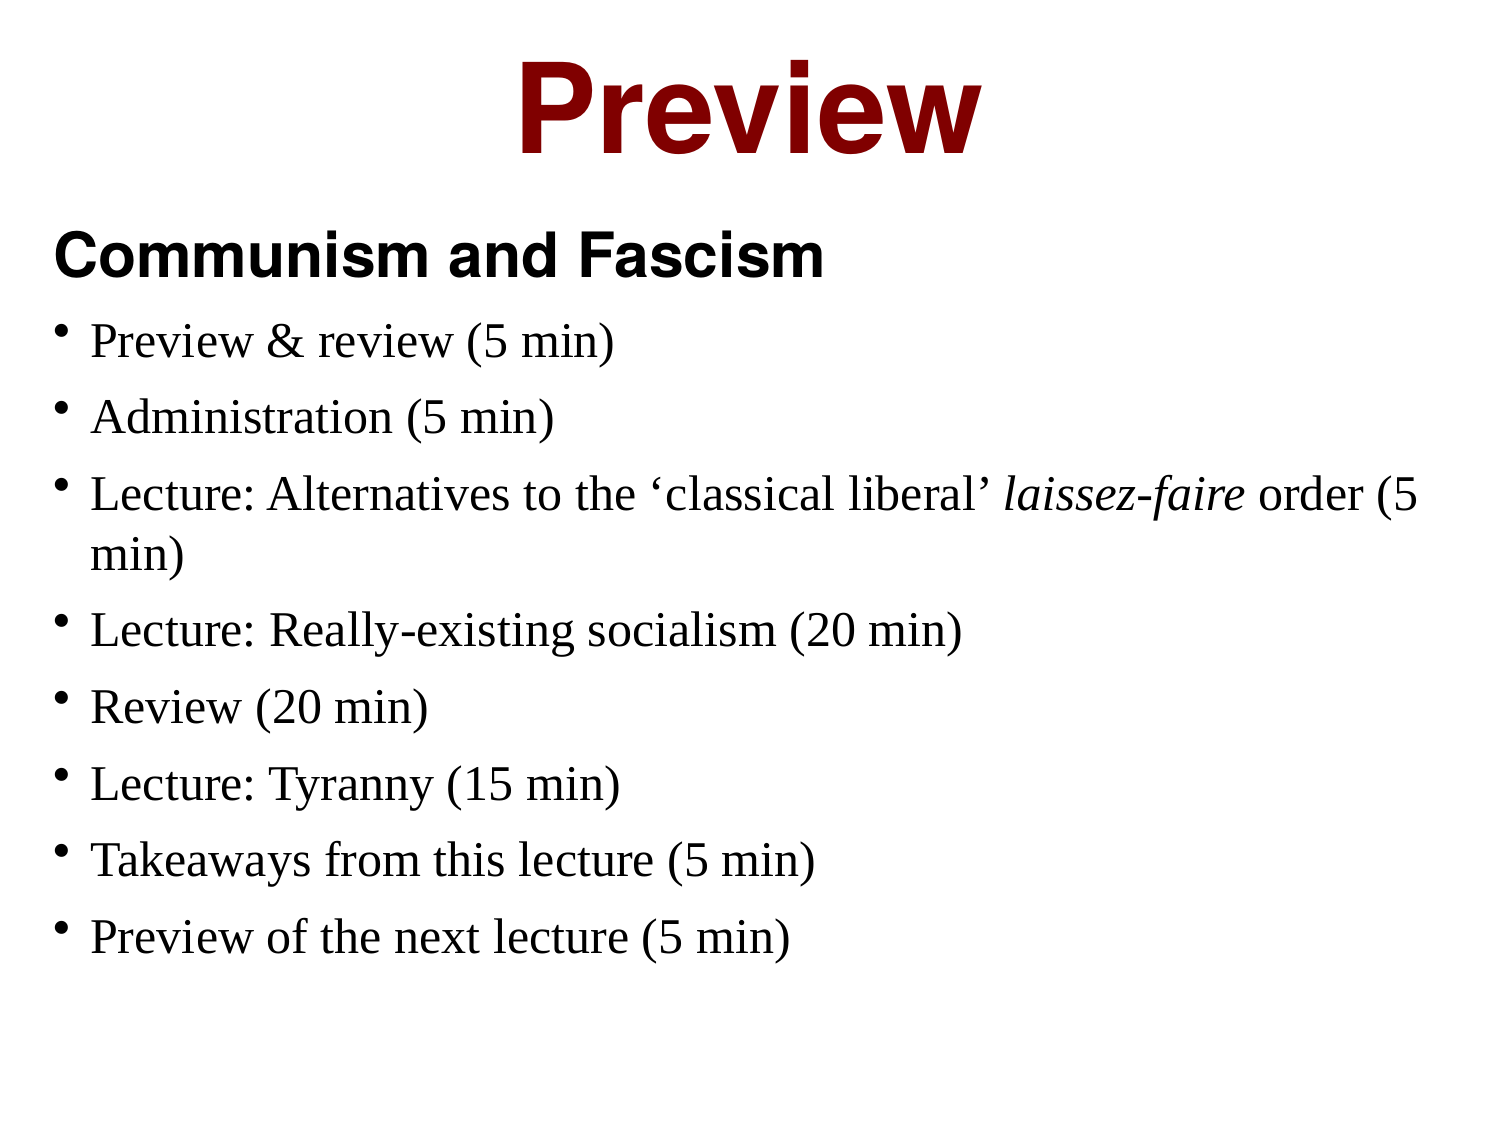

Preview
Communism and Fascism
Preview & review (5 min)
Administration (5 min)
Lecture: Alternatives to the ‘classical liberal’ laissez-faire order (5 min)
Lecture: Really-existing socialism (20 min)
Review (20 min)
Lecture: Tyranny (15 min)
Takeaways from this lecture (5 min)
Preview of the next lecture (5 min)